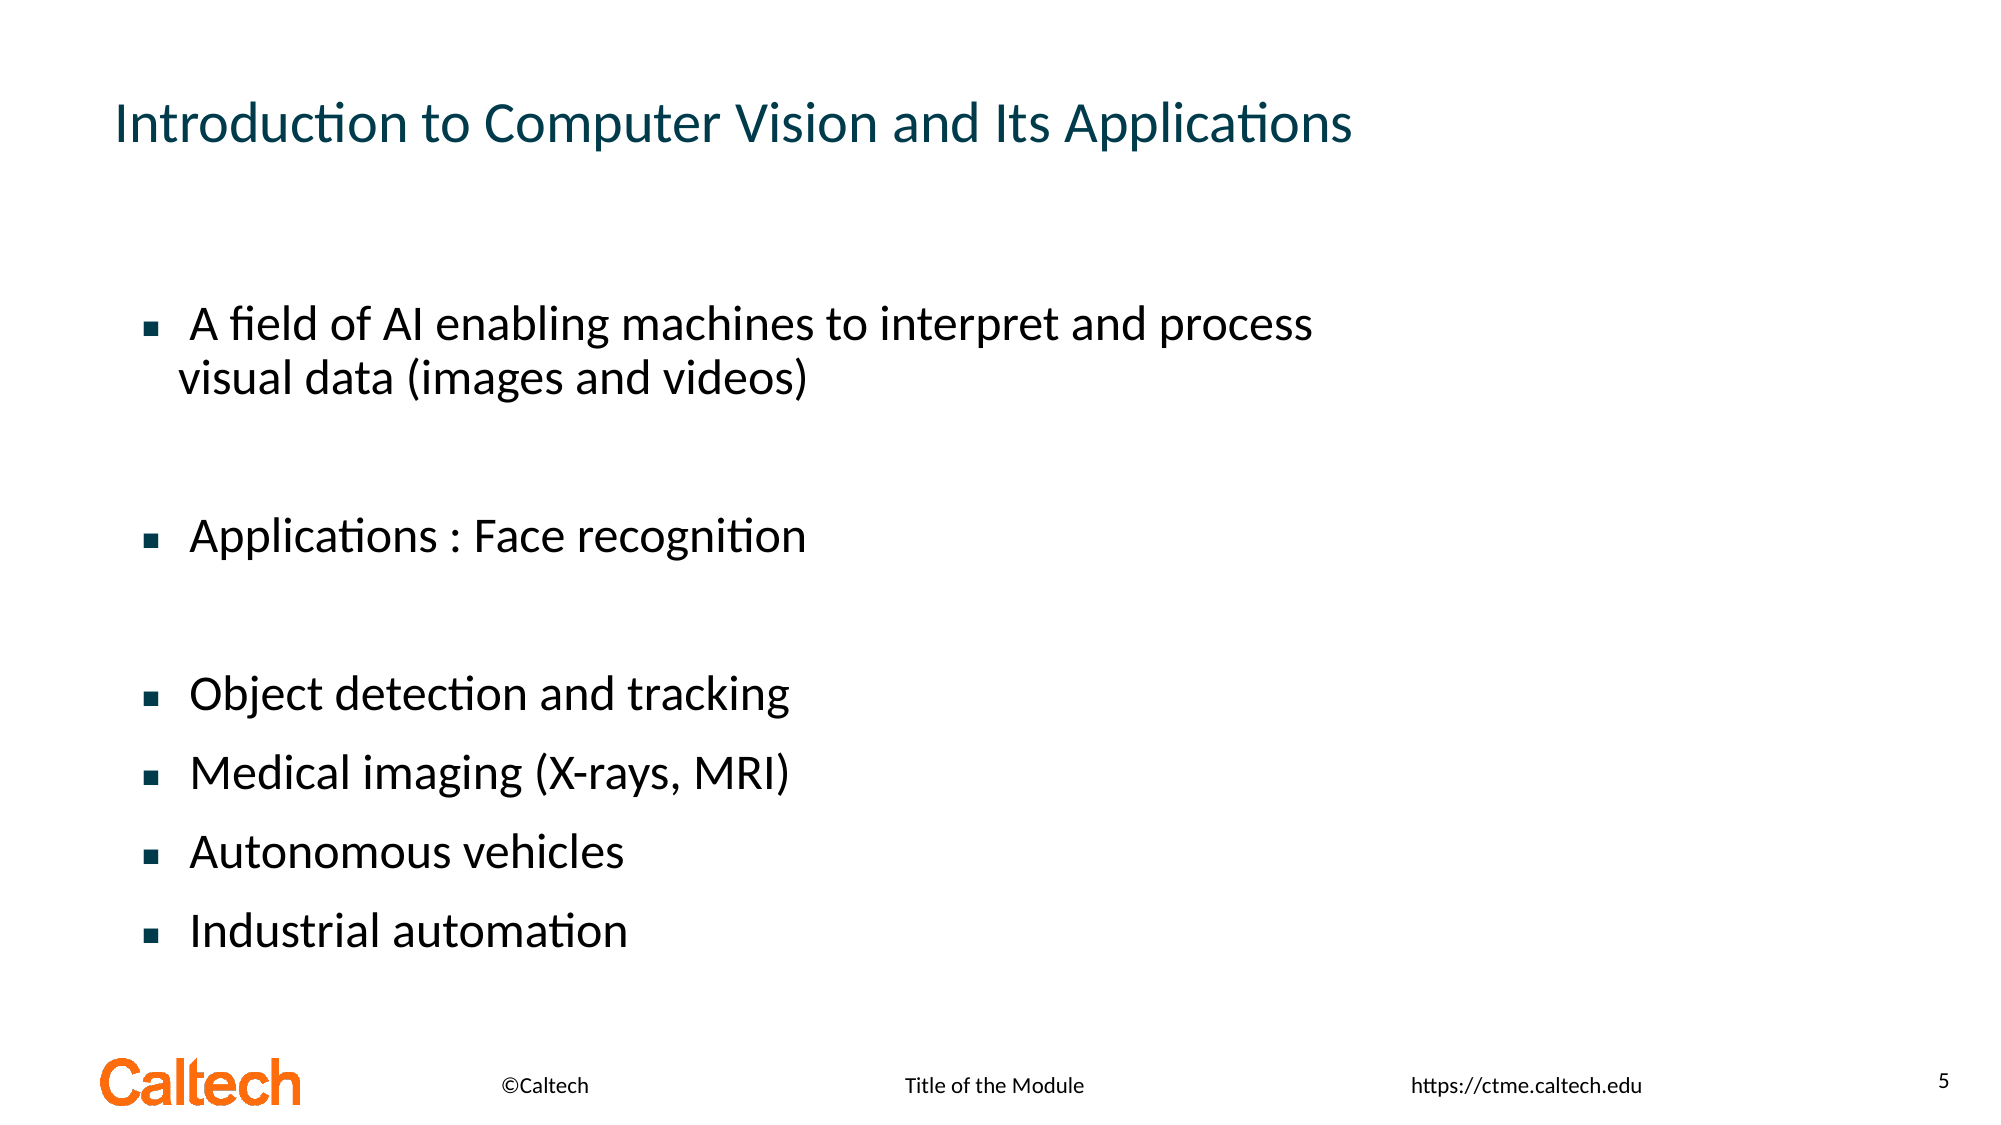

# Introduction to Computer Vision and Its Applications
 A field of AI enabling machines to interpret and process visual data (images and videos)

 Applications : Face recognition

 Object detection and tracking
 Medical imaging (X-rays, MRI)
 Autonomous vehicles
 Industrial automation
5
Title of the Module